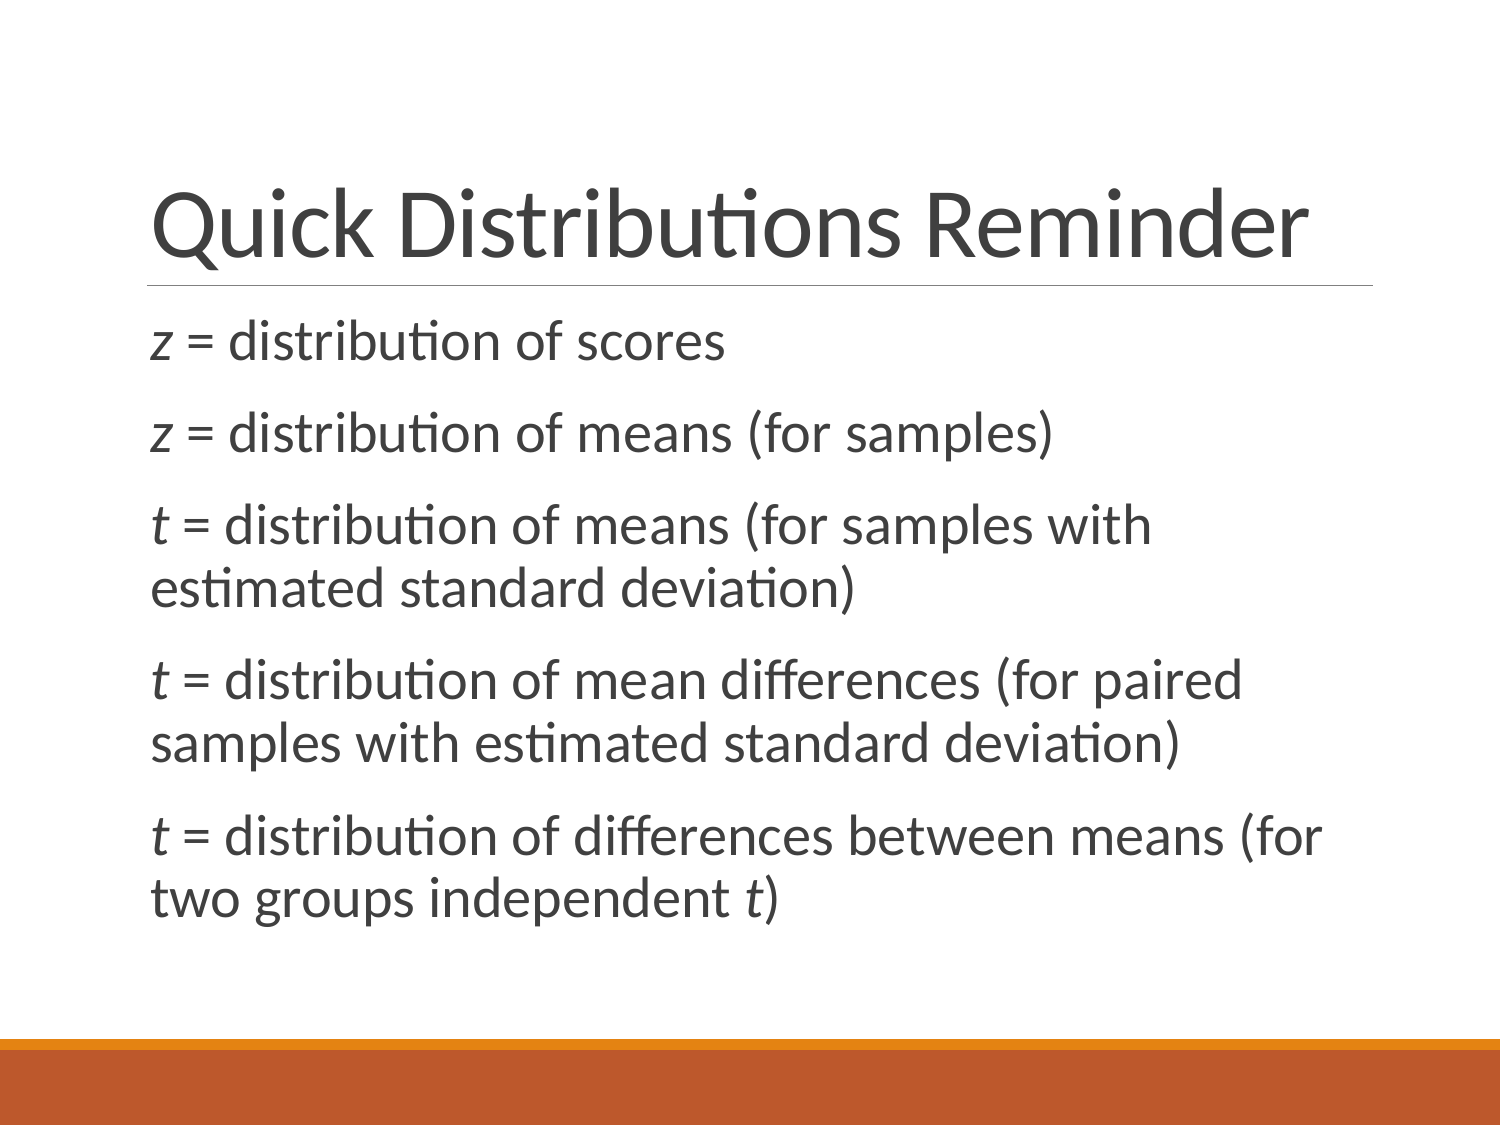

# Quick Distributions Reminder
z = distribution of scores
z = distribution of means (for samples)
t = distribution of means (for samples with estimated standard deviation)
t = distribution of mean differences (for paired samples with estimated standard deviation)
t = distribution of differences between means (for two groups independent t)